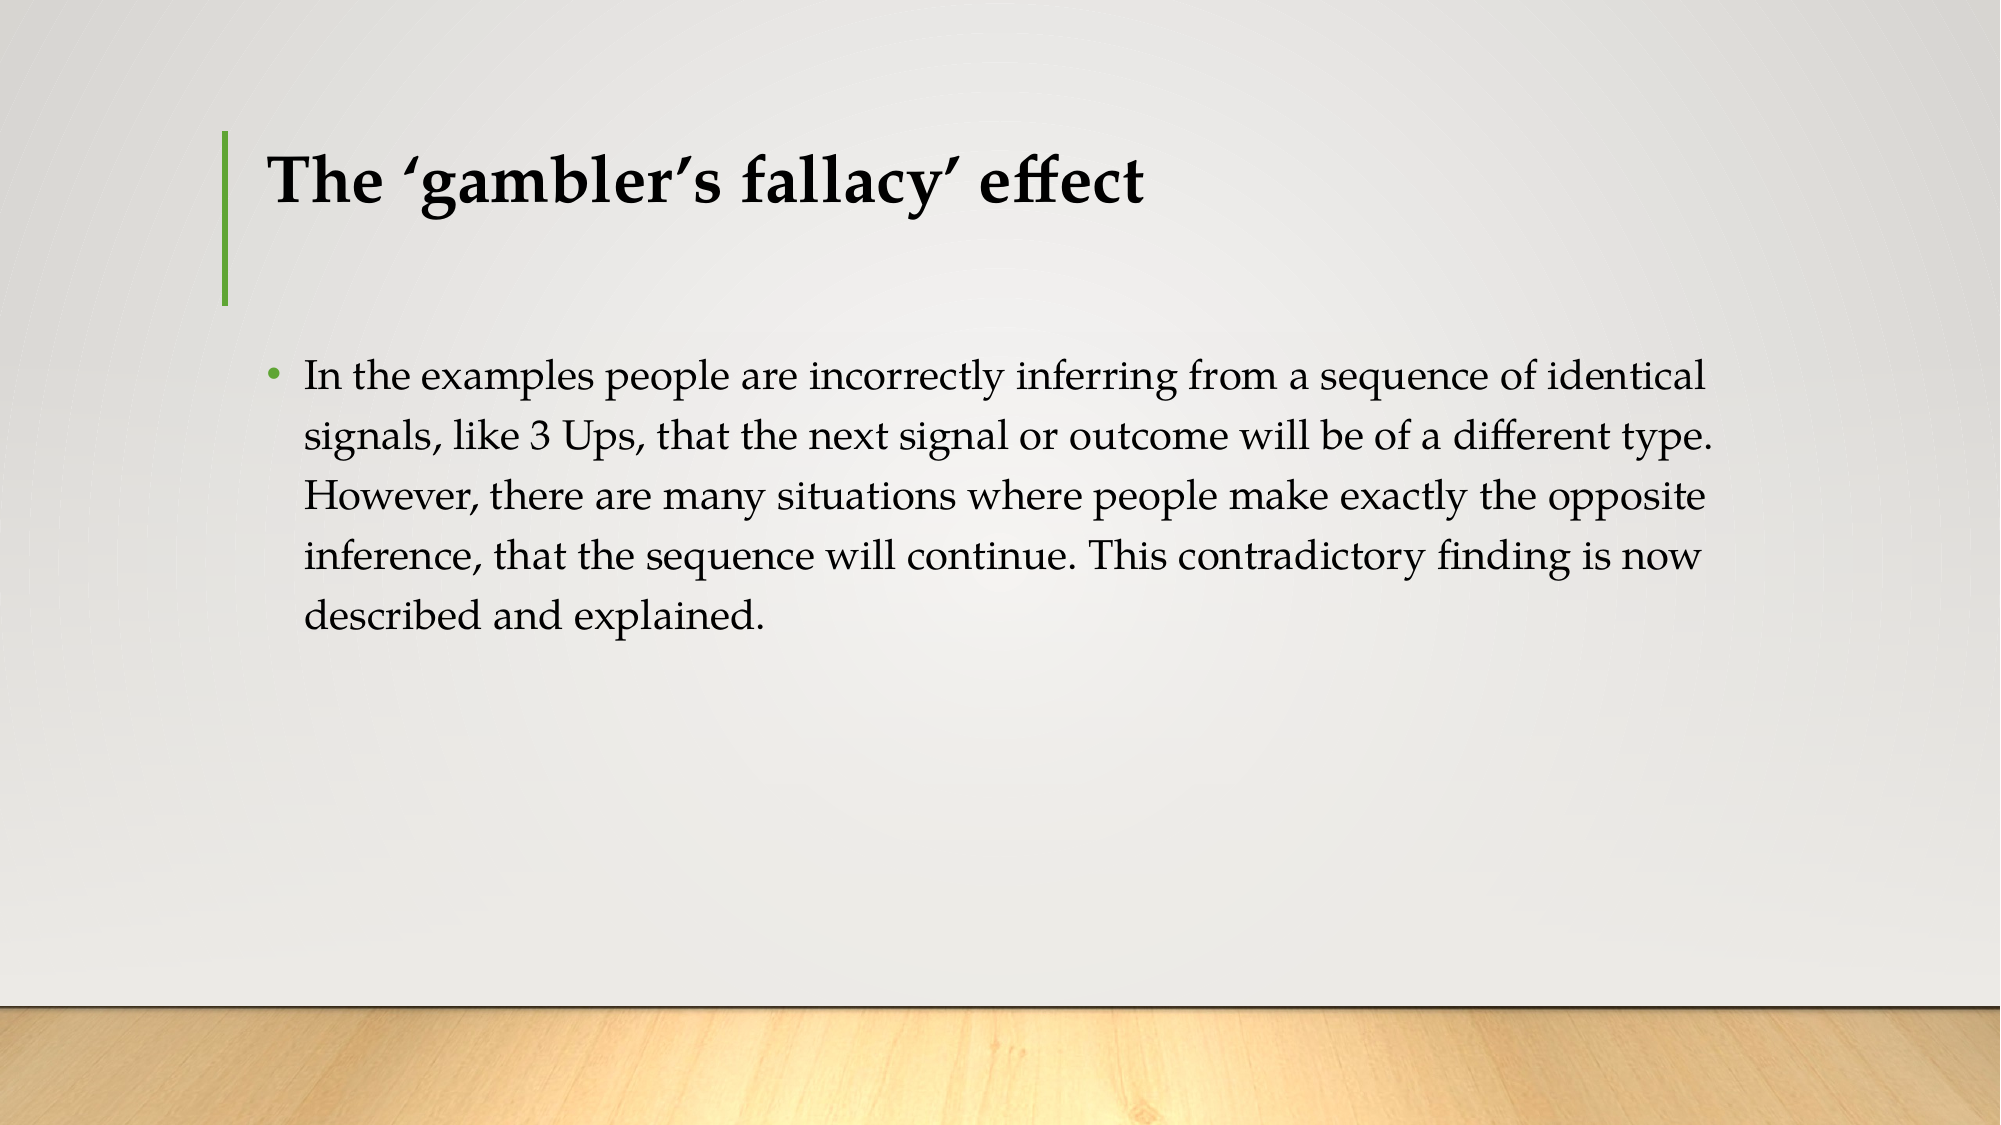

# The ‘gambler’s fallacy’ effect
In the examples people are incorrectly inferring from a sequence of identical signals, like 3 Ups, that the next signal or outcome will be of a different type. However, there are many situations where people make exactly the opposite inference, that the sequence will continue. This contradictory finding is now described and explained.